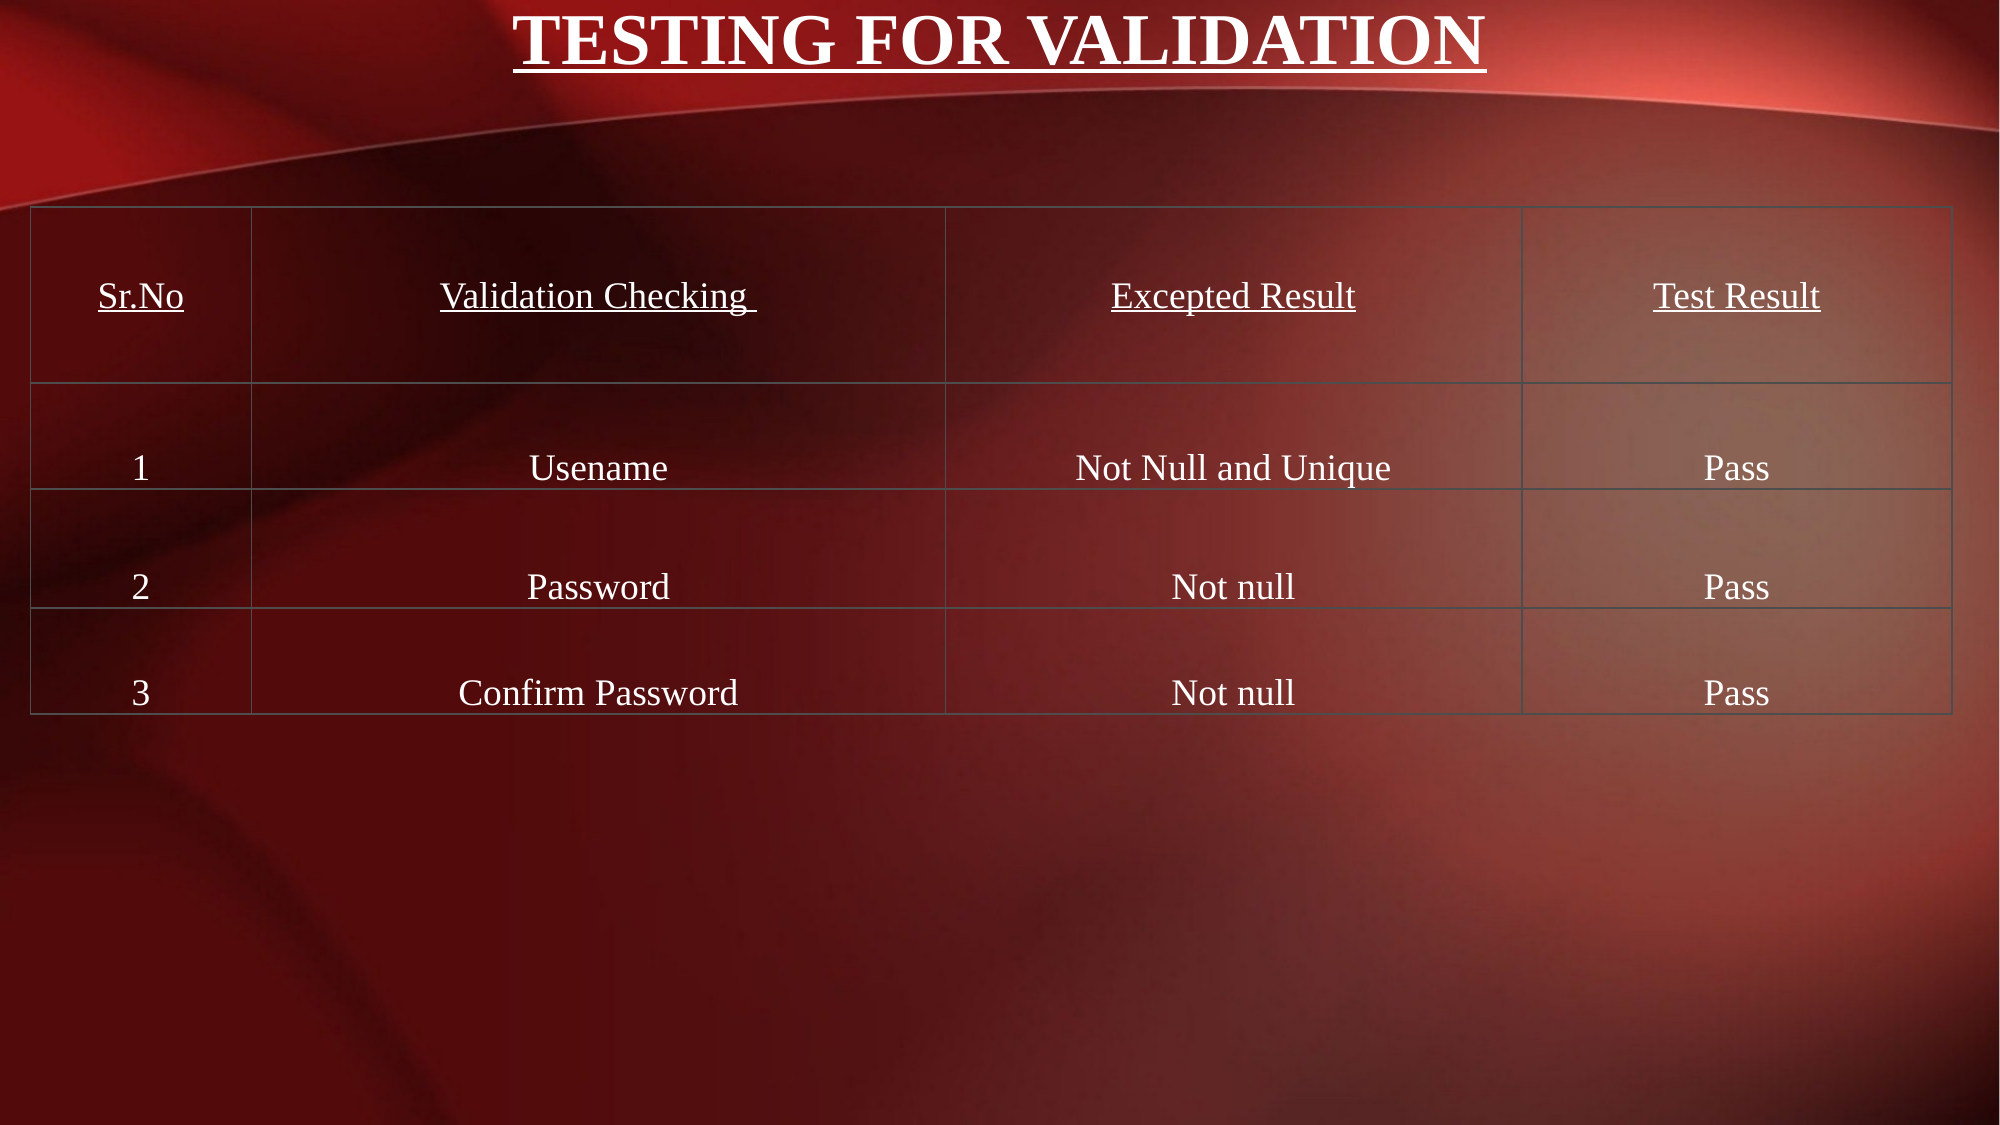

Testing For Validation
| Sr.No | Validation Checking | Excepted Result | Test Result |
| --- | --- | --- | --- |
| 1 | Usename | Not Null and Unique | Pass |
| 2 | Password | Not null | Pass |
| 3 | Confirm Password | Not null | Pass |